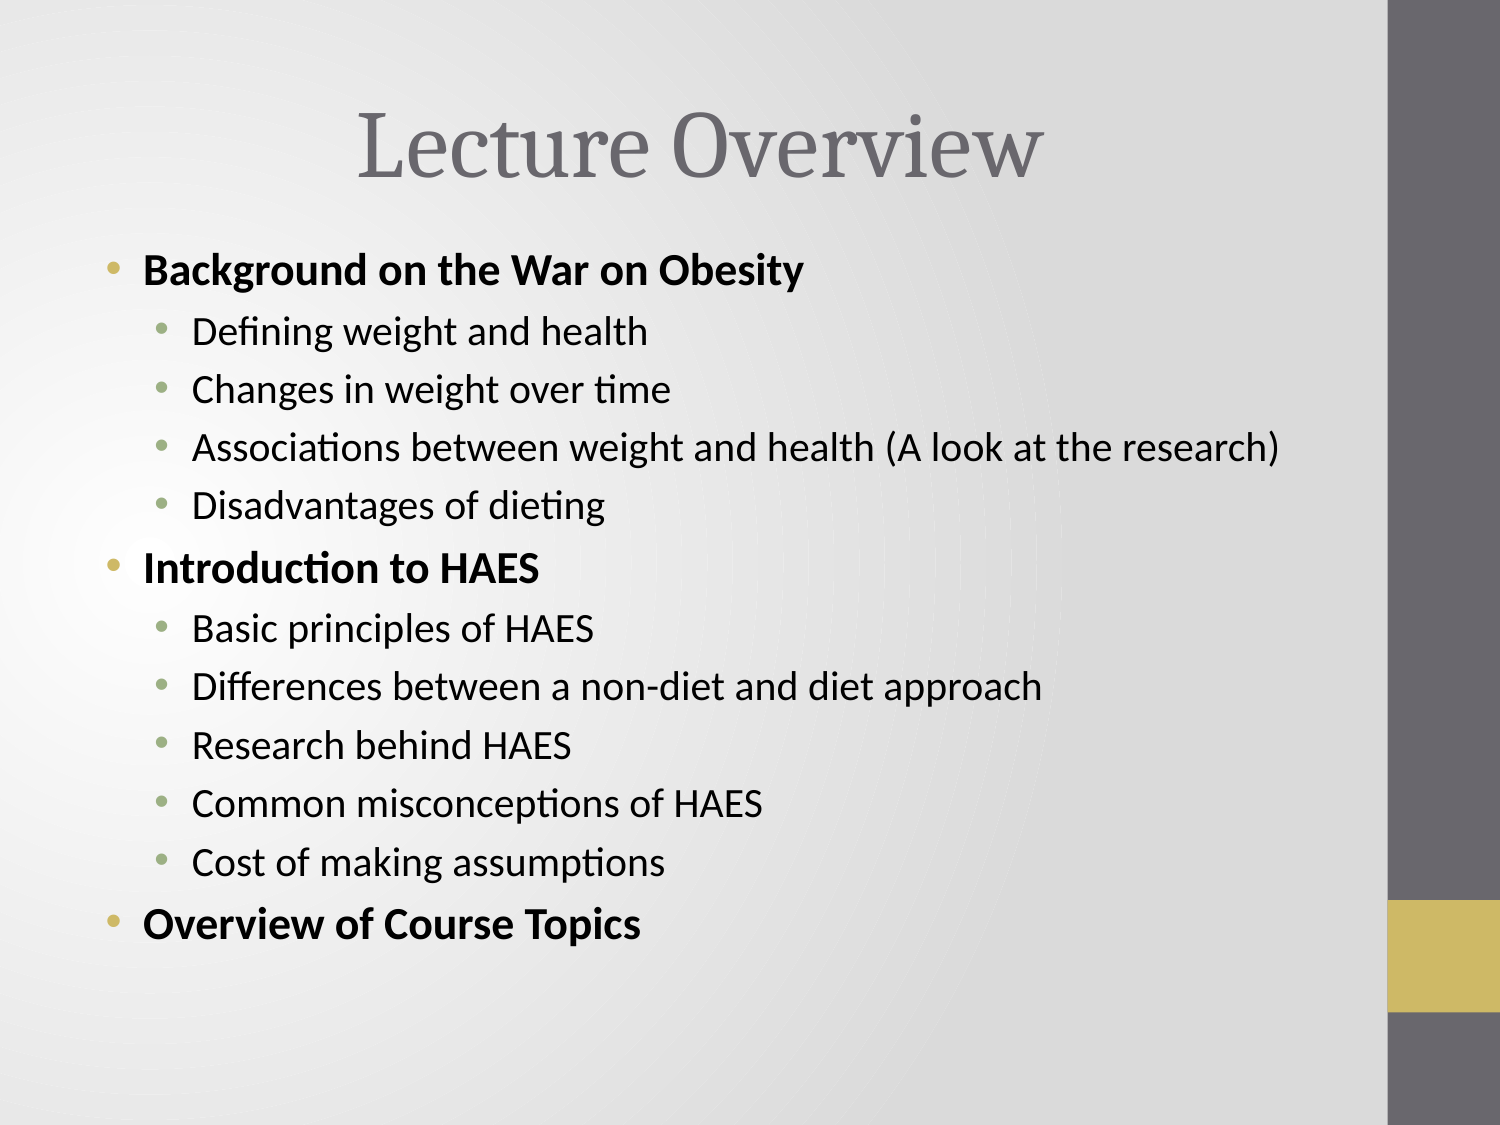

# Lecture Overview
Background on the War on Obesity
Defining weight and health
Changes in weight over time
Associations between weight and health (A look at the research)
Disadvantages of dieting
Introduction to HAES
Basic principles of HAES
Differences between a non-diet and diet approach
Research behind HAES
Common misconceptions of HAES
Cost of making assumptions
Overview of Course Topics